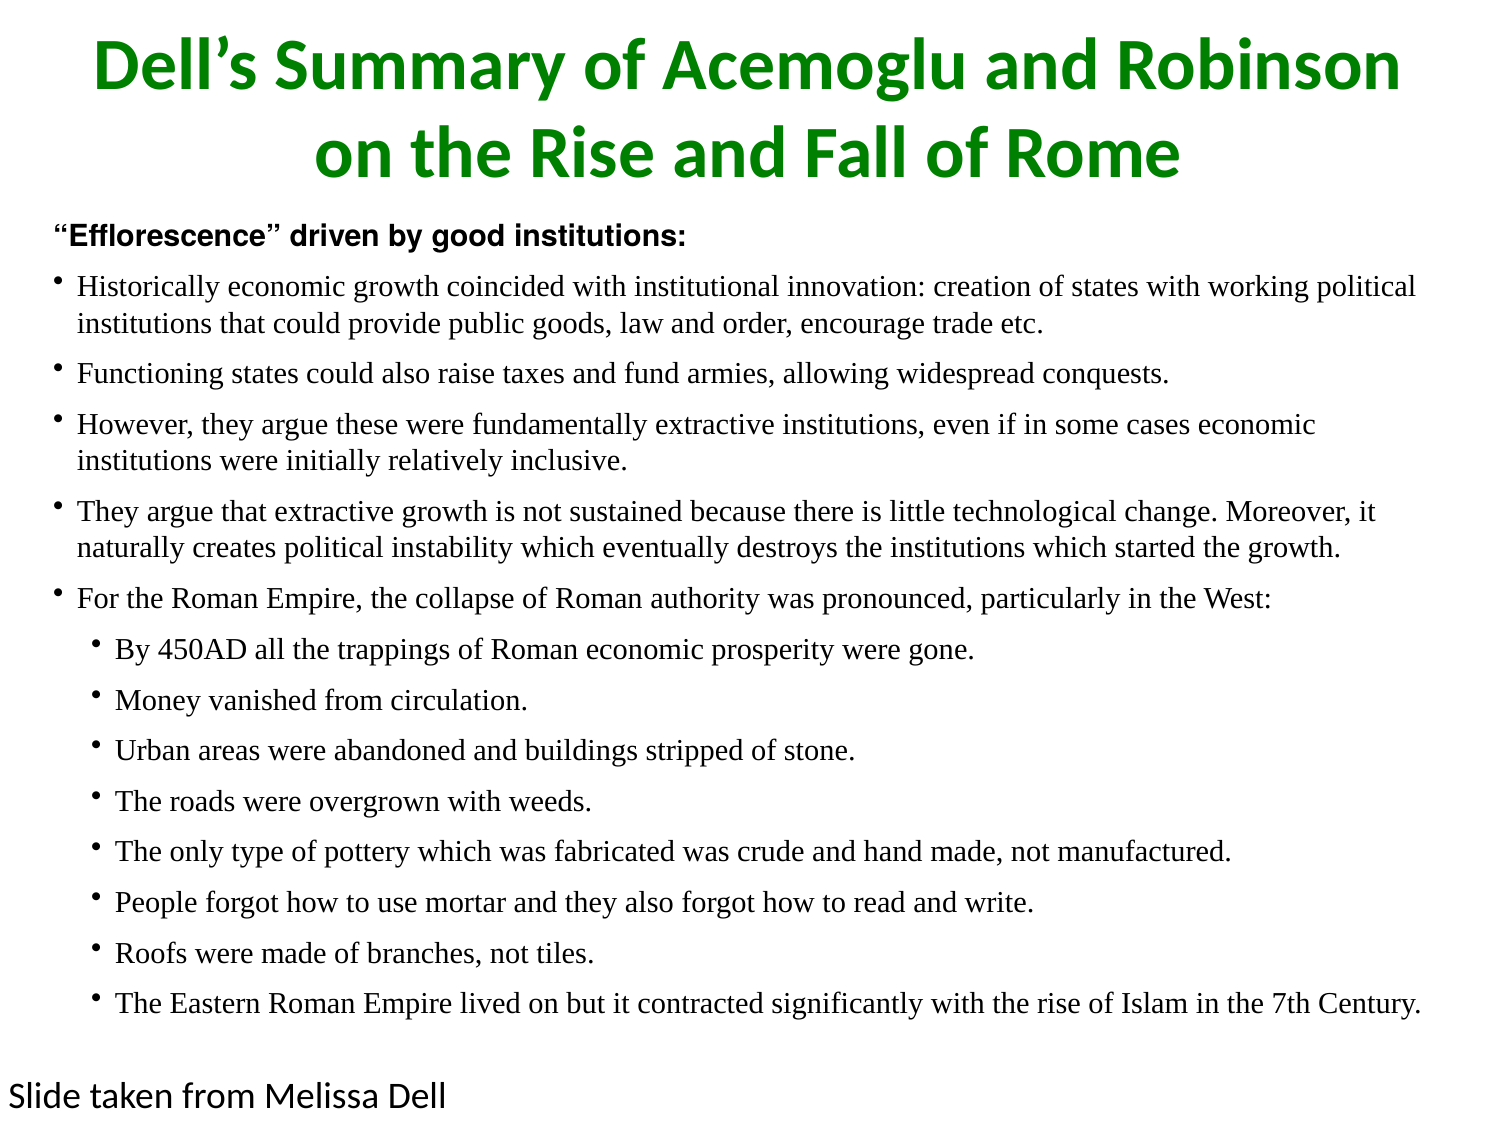

Dell’s Summary of Acemoglu and Robinson on the Rise and Fall of Rome
“Efflorescence” driven by good institutions:
Historically economic growth coincided with institutional innovation: creation of states with working political institutions that could provide public goods, law and order, encourage trade etc.
Functioning states could also raise taxes and fund armies, allowing widespread conquests.
However, they argue these were fundamentally extractive institutions, even if in some cases economic institutions were initially relatively inclusive.
They argue that extractive growth is not sustained because there is little technological change. Moreover, it naturally creates political instability which eventually destroys the institutions which started the growth.
For the Roman Empire, the collapse of Roman authority was pronounced, particularly in the West:
By 450AD all the trappings of Roman economic prosperity were gone.
Money vanished from circulation.
Urban areas were abandoned and buildings stripped of stone.
The roads were overgrown with weeds.
The only type of pottery which was fabricated was crude and hand made, not manufactured.
People forgot how to use mortar and they also forgot how to read and write.
Roofs were made of branches, not tiles.
The Eastern Roman Empire lived on but it contracted significantly with the rise of Islam in the 7th Century.
Slide taken from Melissa Dell